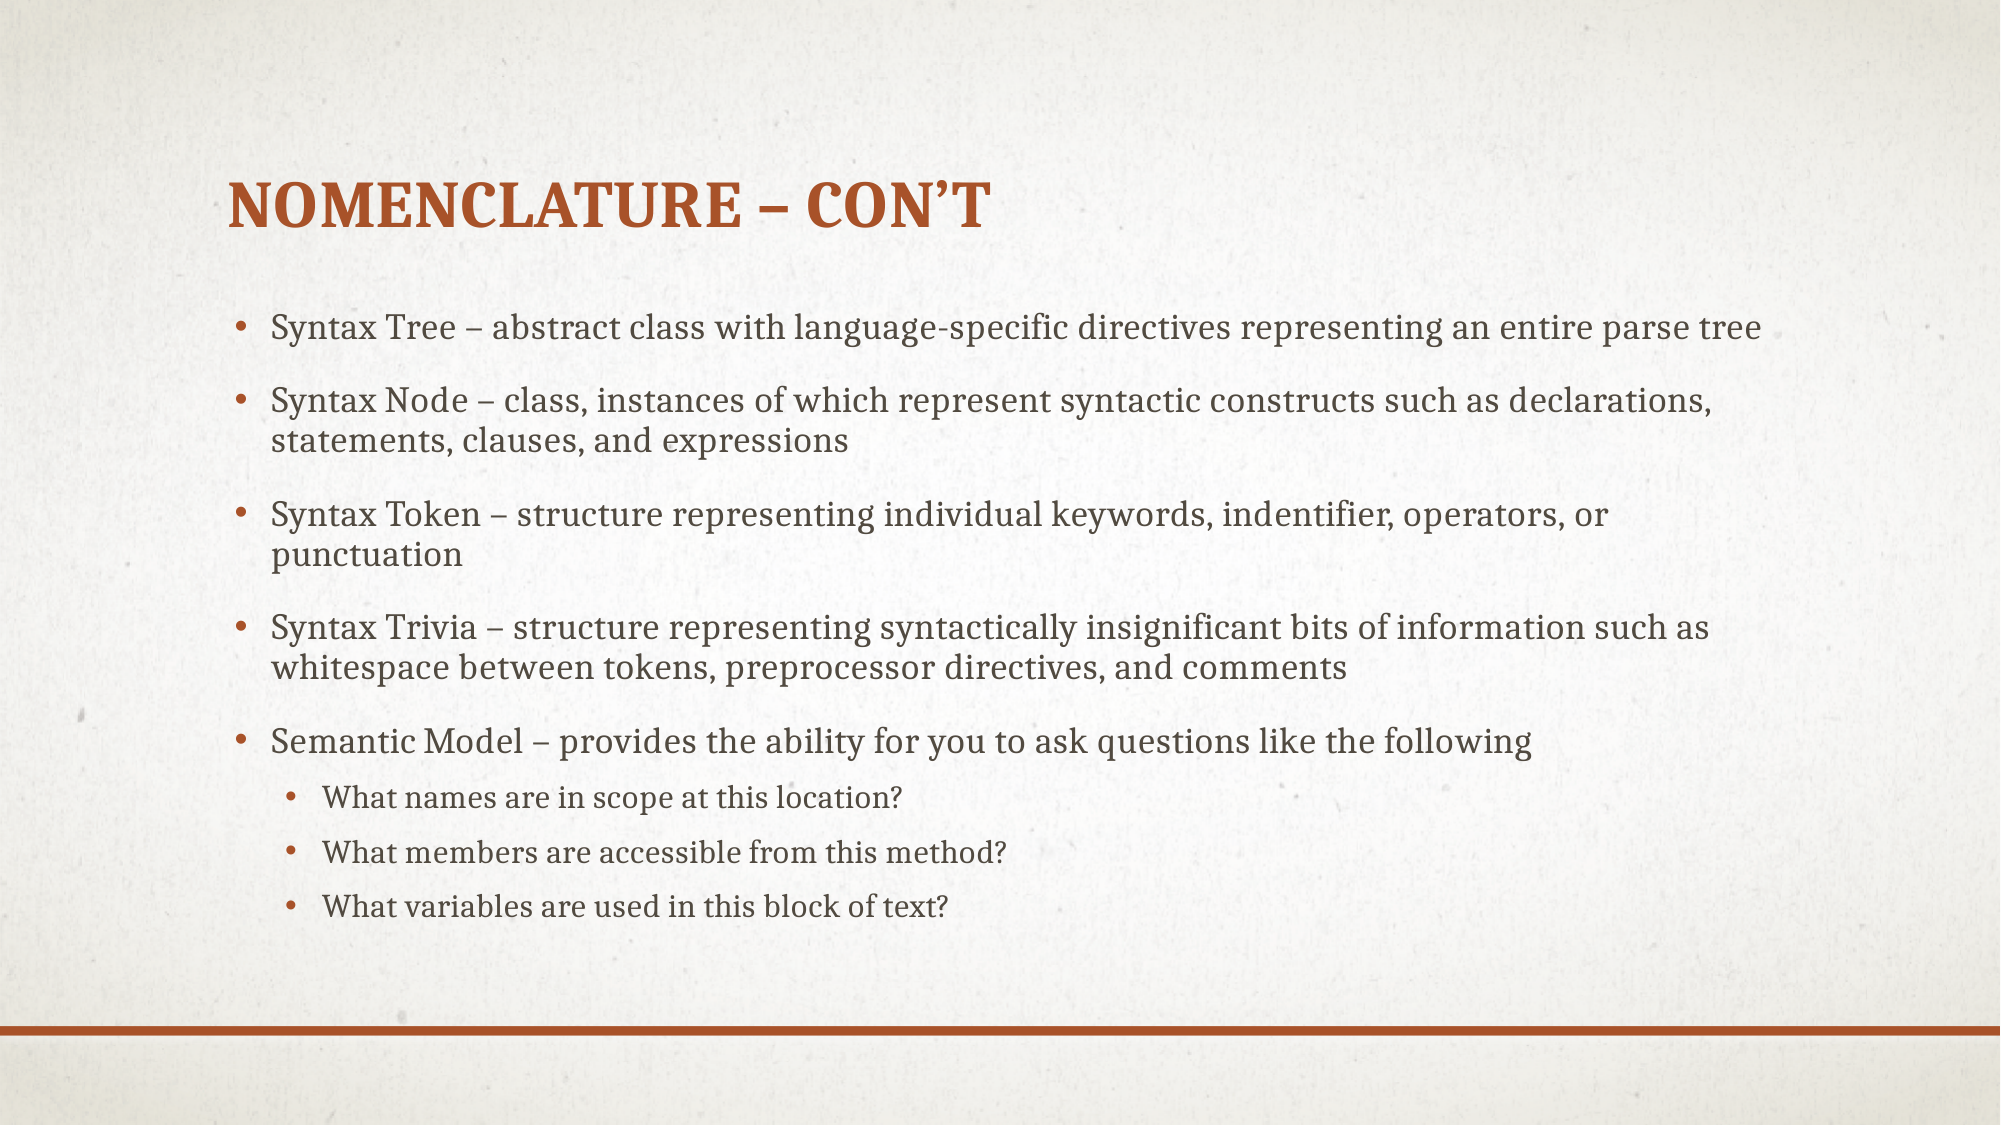

# NoMenclature – Con’t
Syntax Tree – abstract class with language-specific directives representing an entire parse tree
Syntax Node – class, instances of which represent syntactic constructs such as declarations, statements, clauses, and expressions
Syntax Token – structure representing individual keywords, indentifier, operators, or punctuation
Syntax Trivia – structure representing syntactically insignificant bits of information such as whitespace between tokens, preprocessor directives, and comments
Semantic Model – provides the ability for you to ask questions like the following
What names are in scope at this location?
What members are accessible from this method?
What variables are used in this block of text?